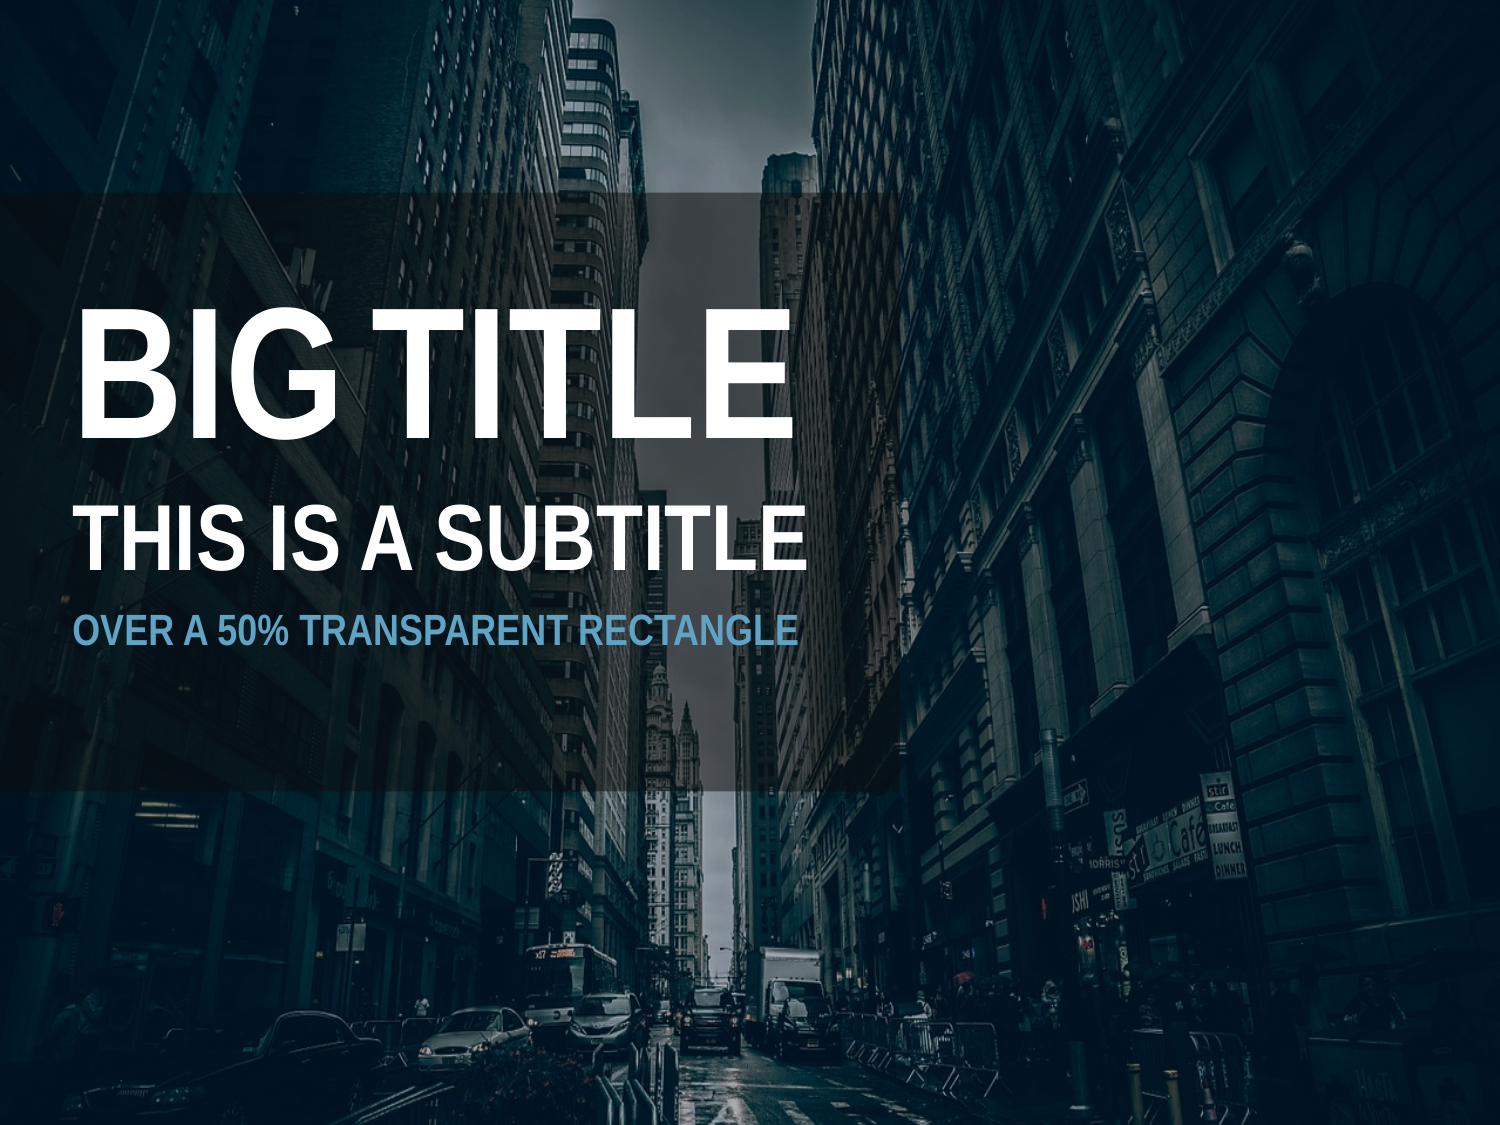

BIG TITLE
This is a SUBTITLE
OVER A 50% TRANSPARENT RECTANGLE